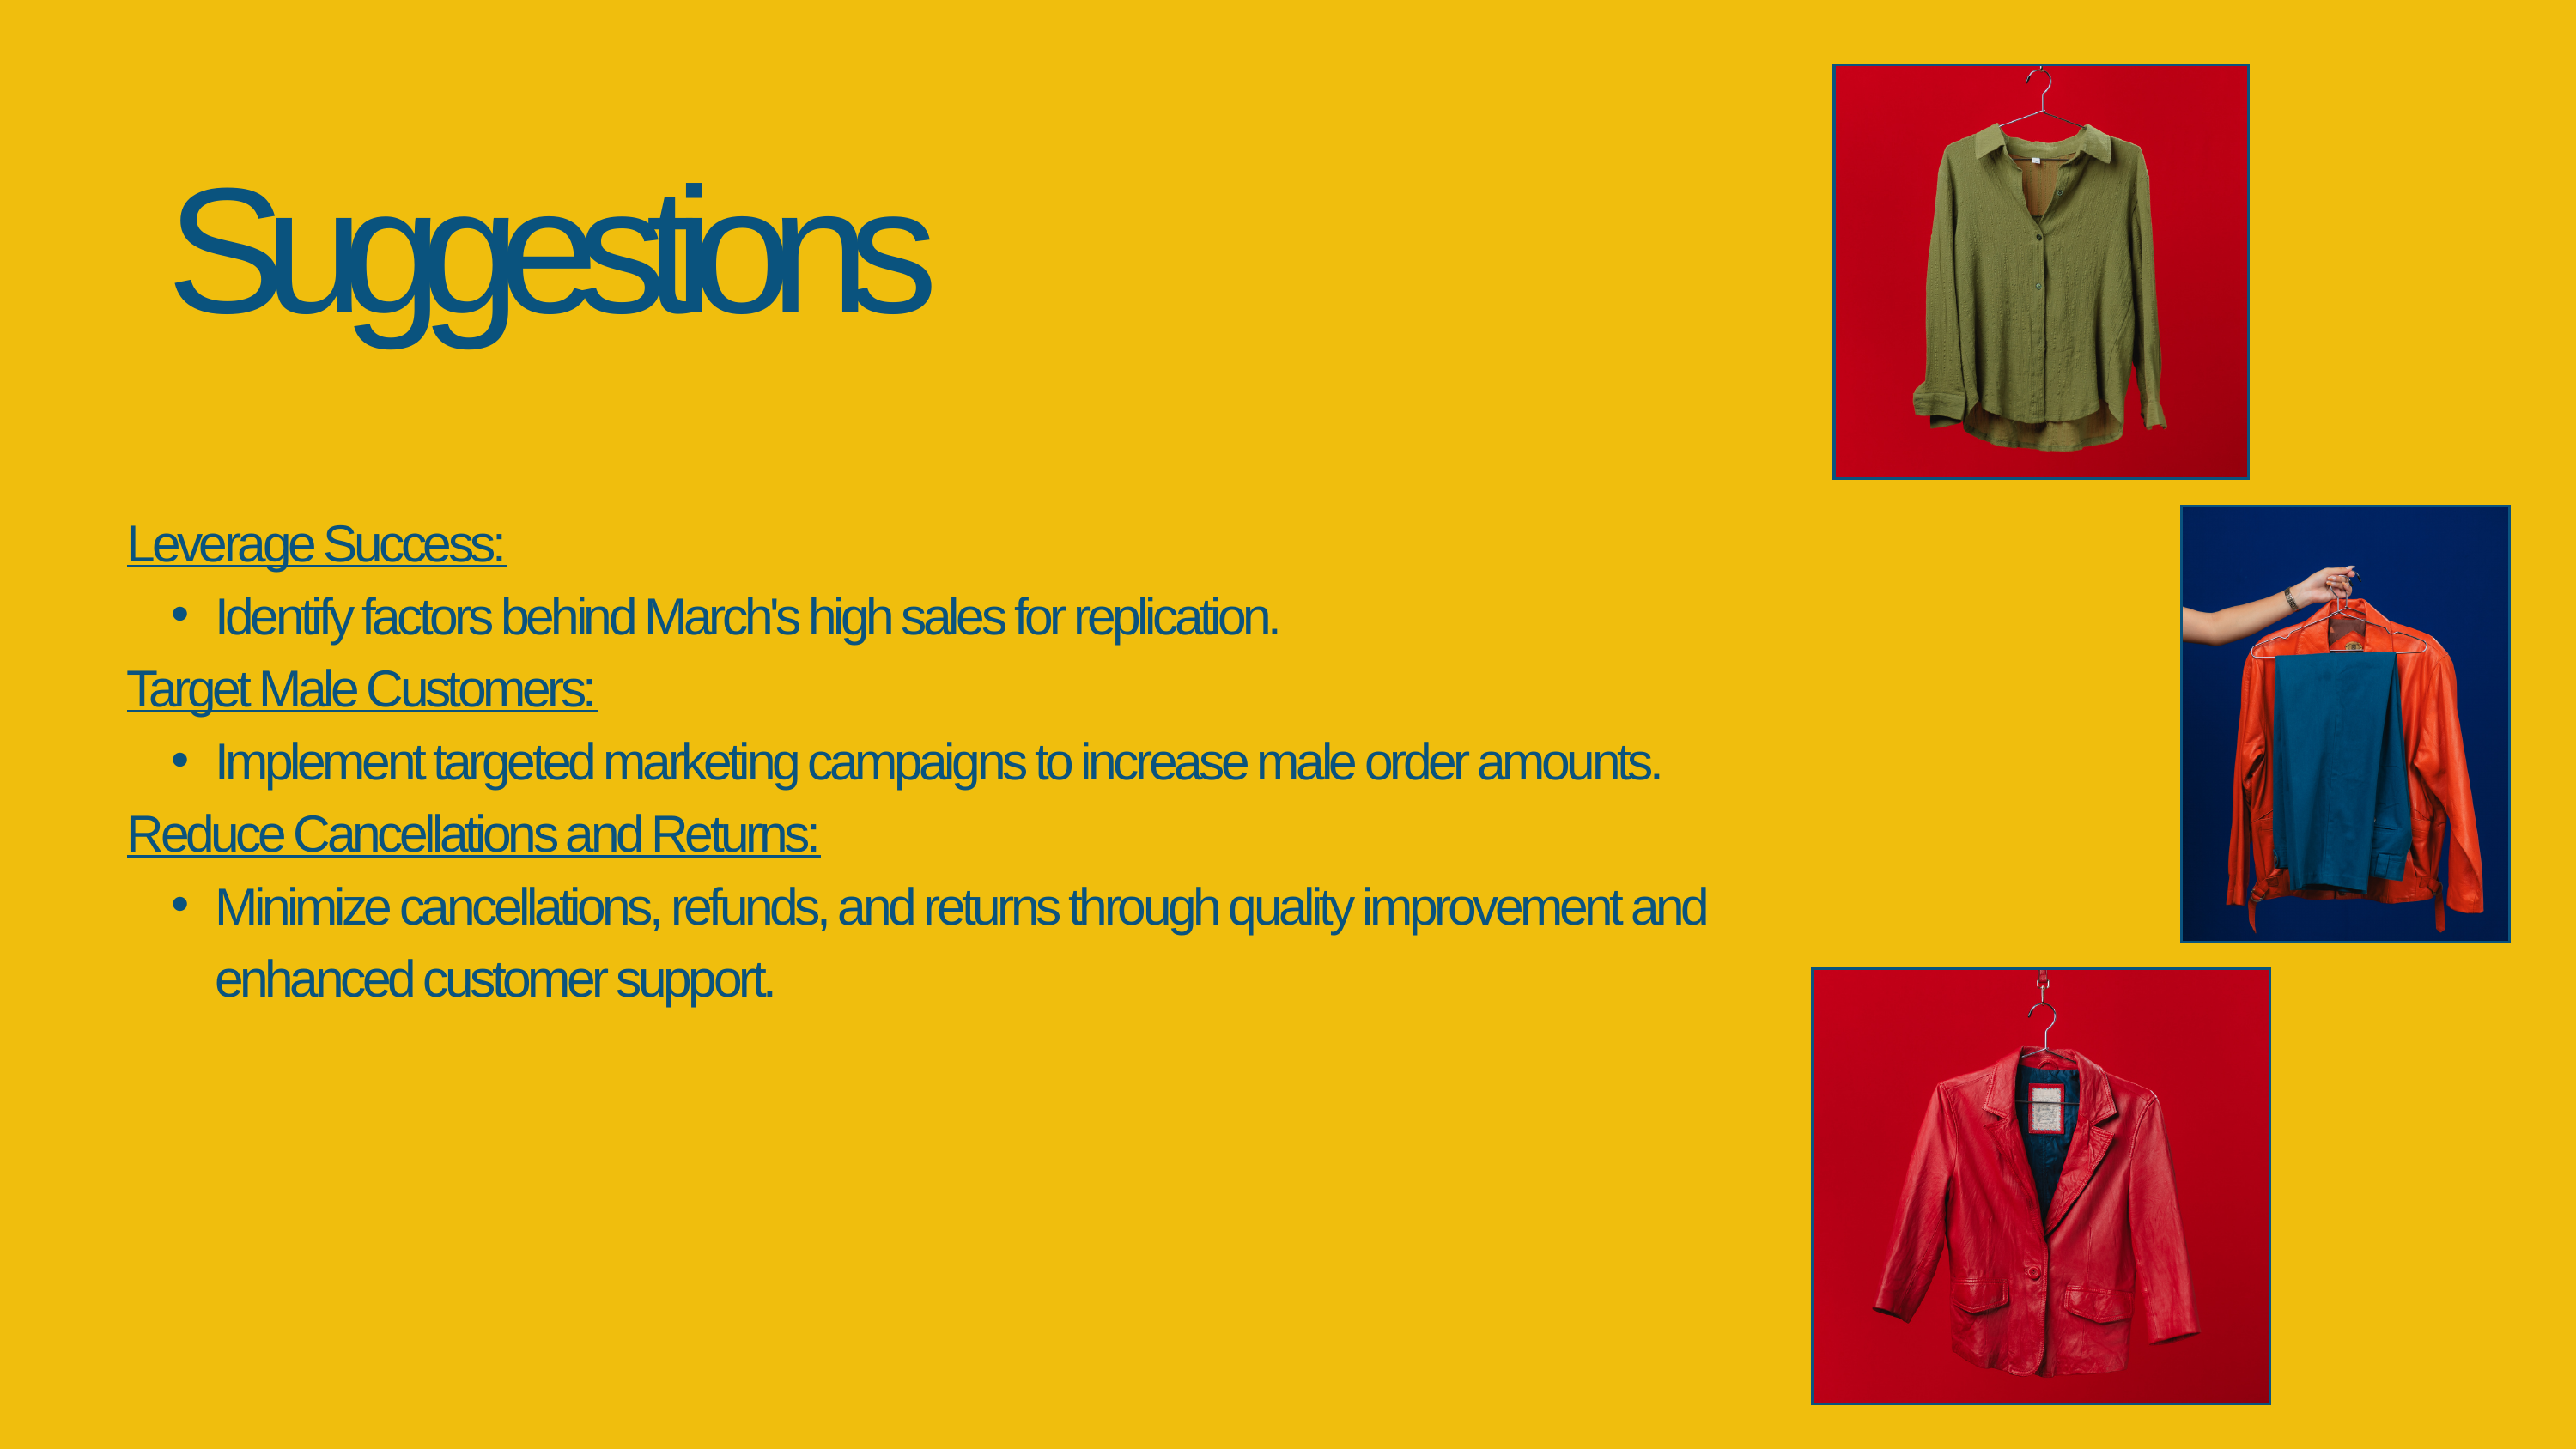

Suggestions
Leverage Success:
Identify factors behind March's high sales for replication.
Target Male Customers:
Implement targeted marketing campaigns to increase male order amounts.
Reduce Cancellations and Returns:
Minimize cancellations, refunds, and returns through quality improvement and enhanced customer support.